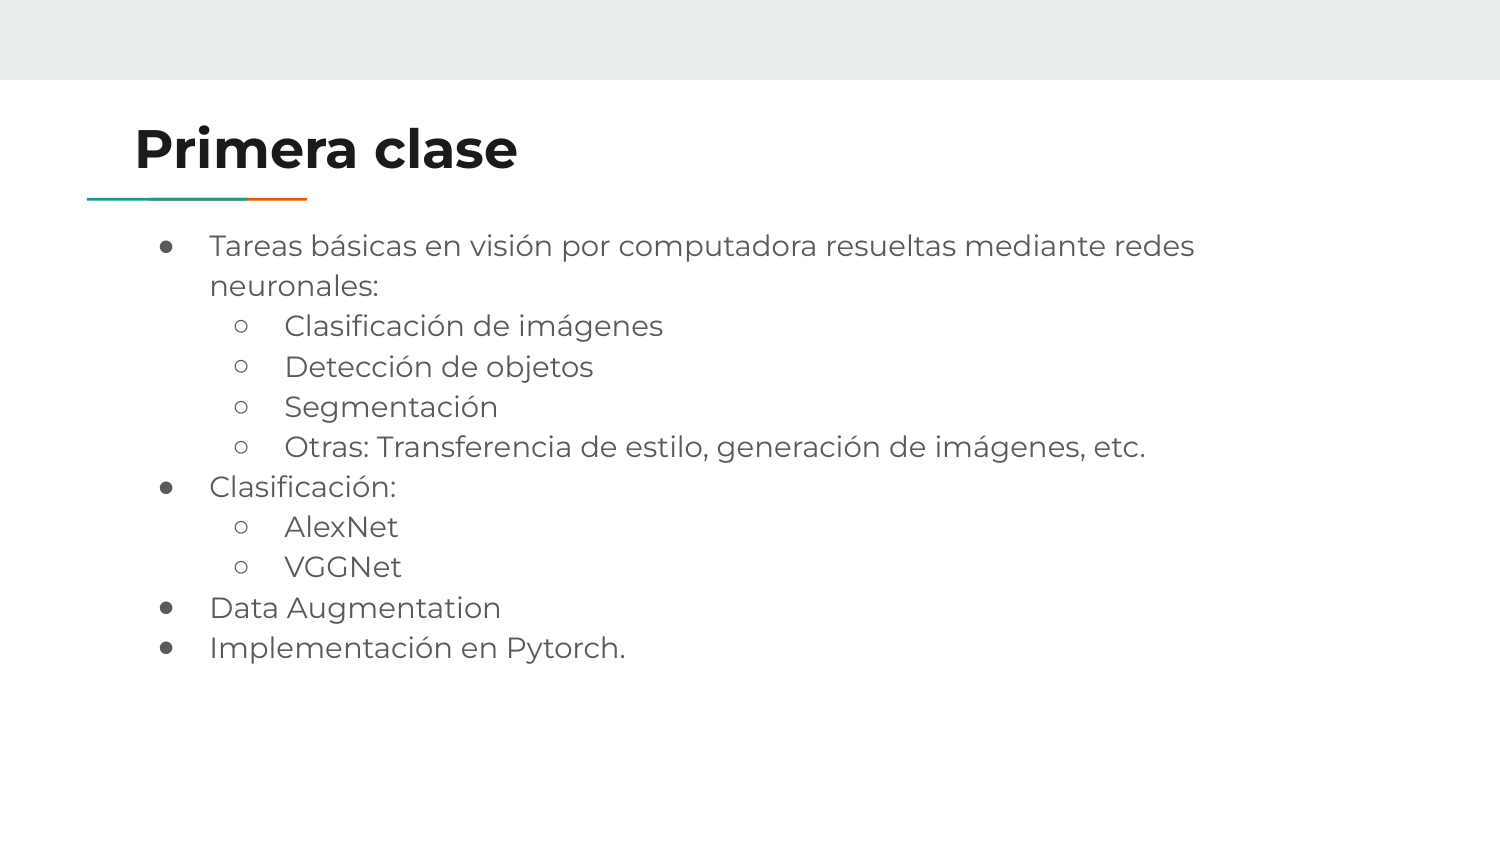

# Primera clase

Tareas básicas en visión por computadora resueltas mediante redes neuronales:
Clasificación de imágenes
Detección de objetos
Segmentación
Otras: Transferencia de estilo, generación de imágenes, etc.
Clasificación:
AlexNet
VGGNet
Data Augmentation
Implementación en Pytorch.